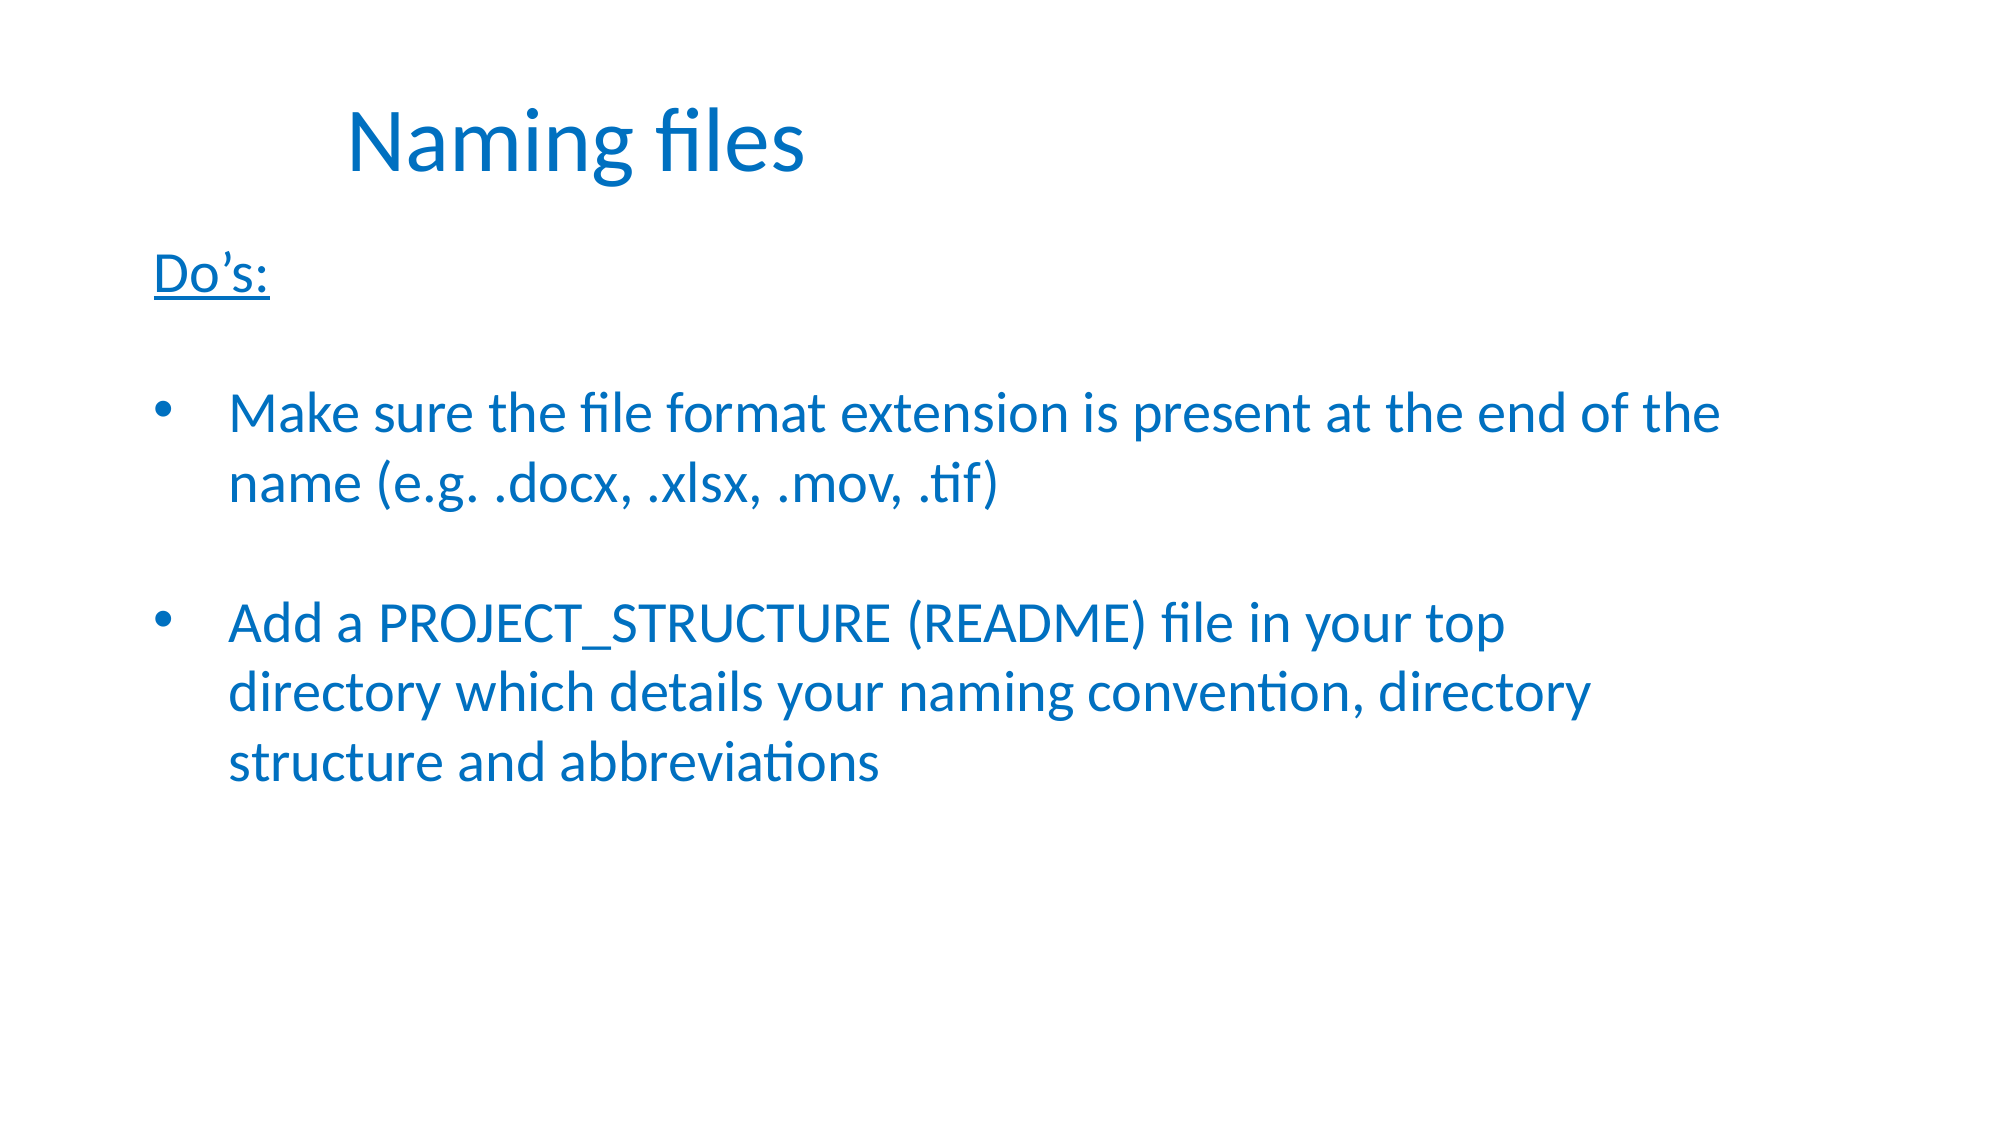

Naming files
Do’s:

Make sure the file format extension is present at the end of the name (e.g. .docx, .xlsx, .mov, .tif)

Add a PROJECT_STRUCTURE (README) file in your top directory which details your naming convention, directory structure and abbreviations